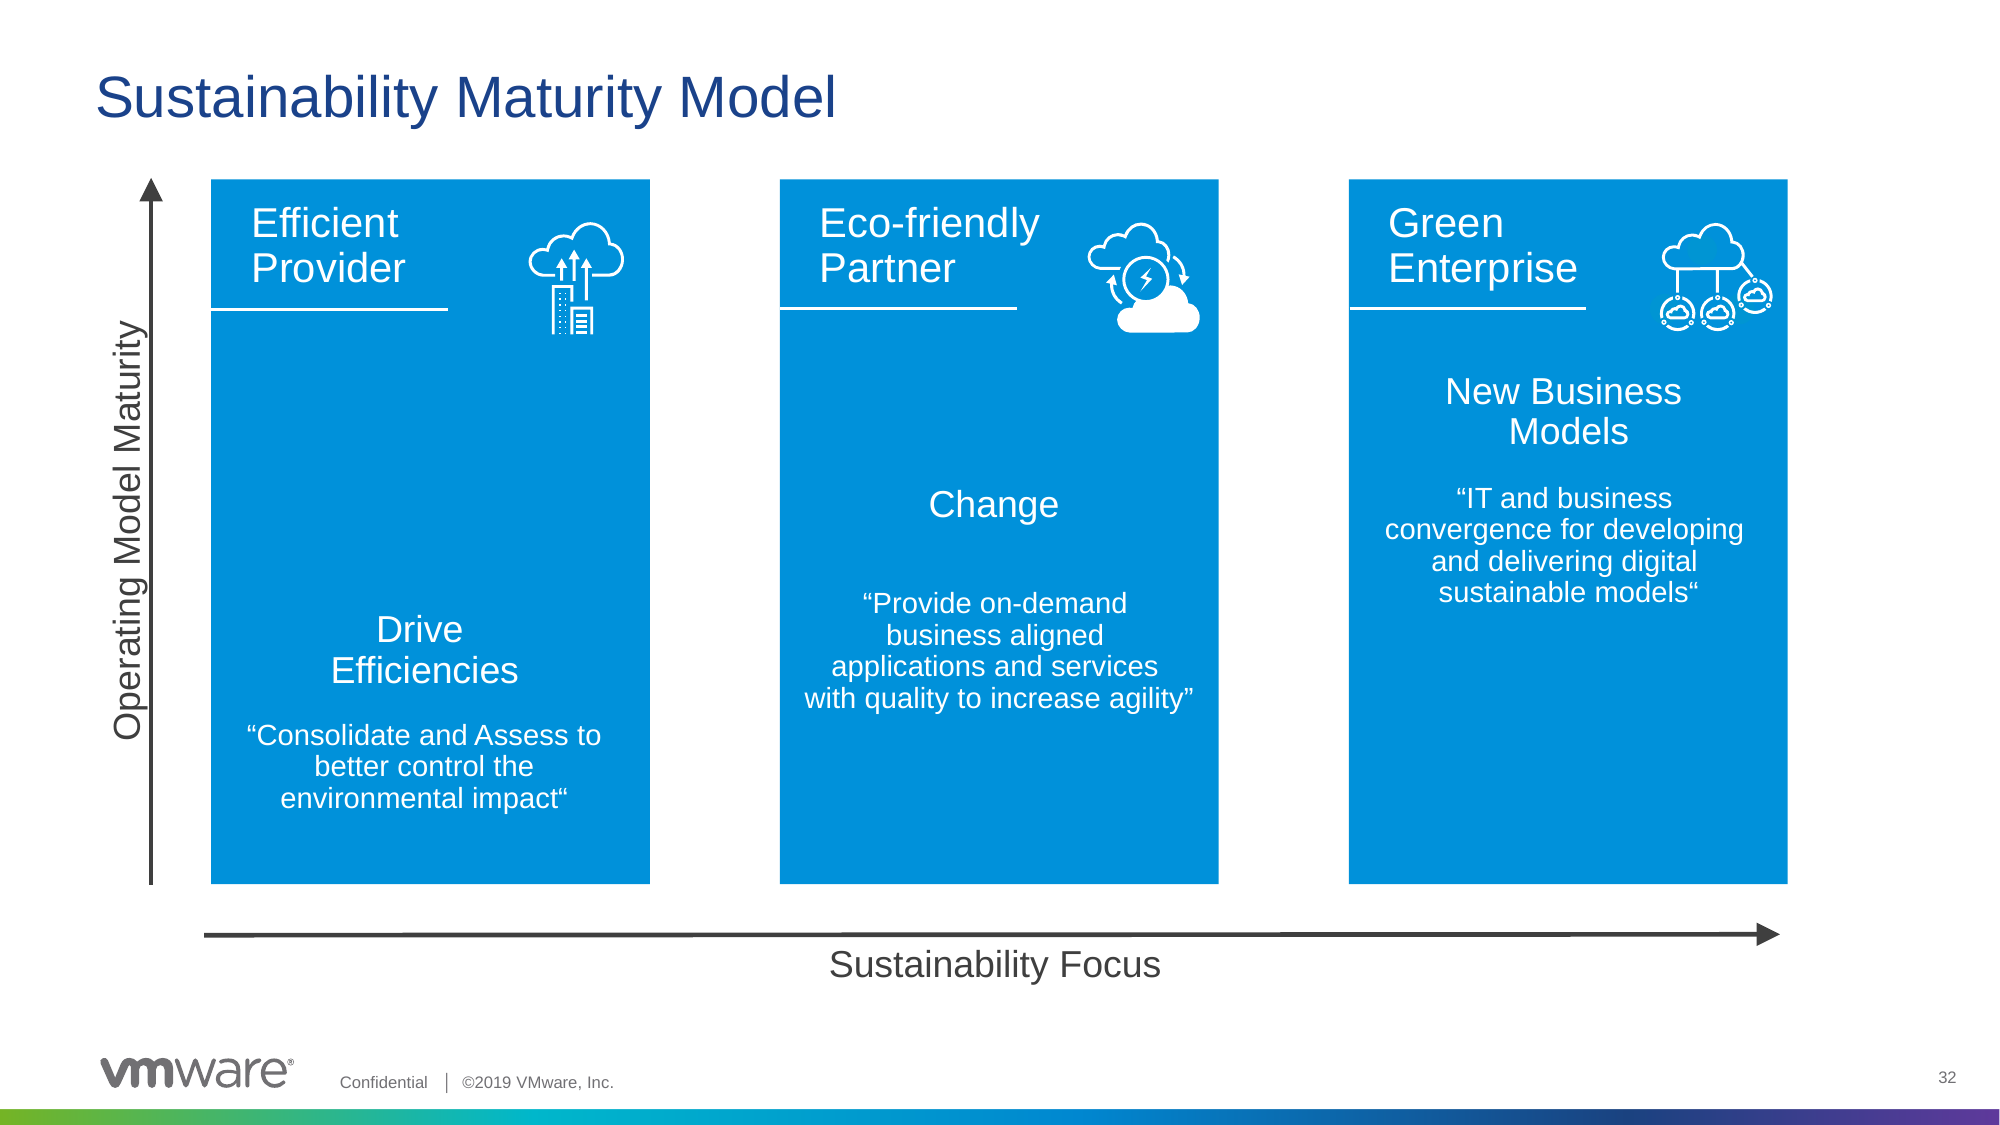

# Sustainability Maturity Model

Efficient
Provider

Drive
Efficiencies
“Consolidate and Assess to better control the environmental impact“

Eco-friendly
Partner

Change
“Provide on-demand
business aligned
applications and services
with quality to increase agility”

Green
Enterprise

New Business
Models
“IT and business
convergence for developing
and delivering digital
sustainable models“
Operating Model Maturity
Sustainability Focus